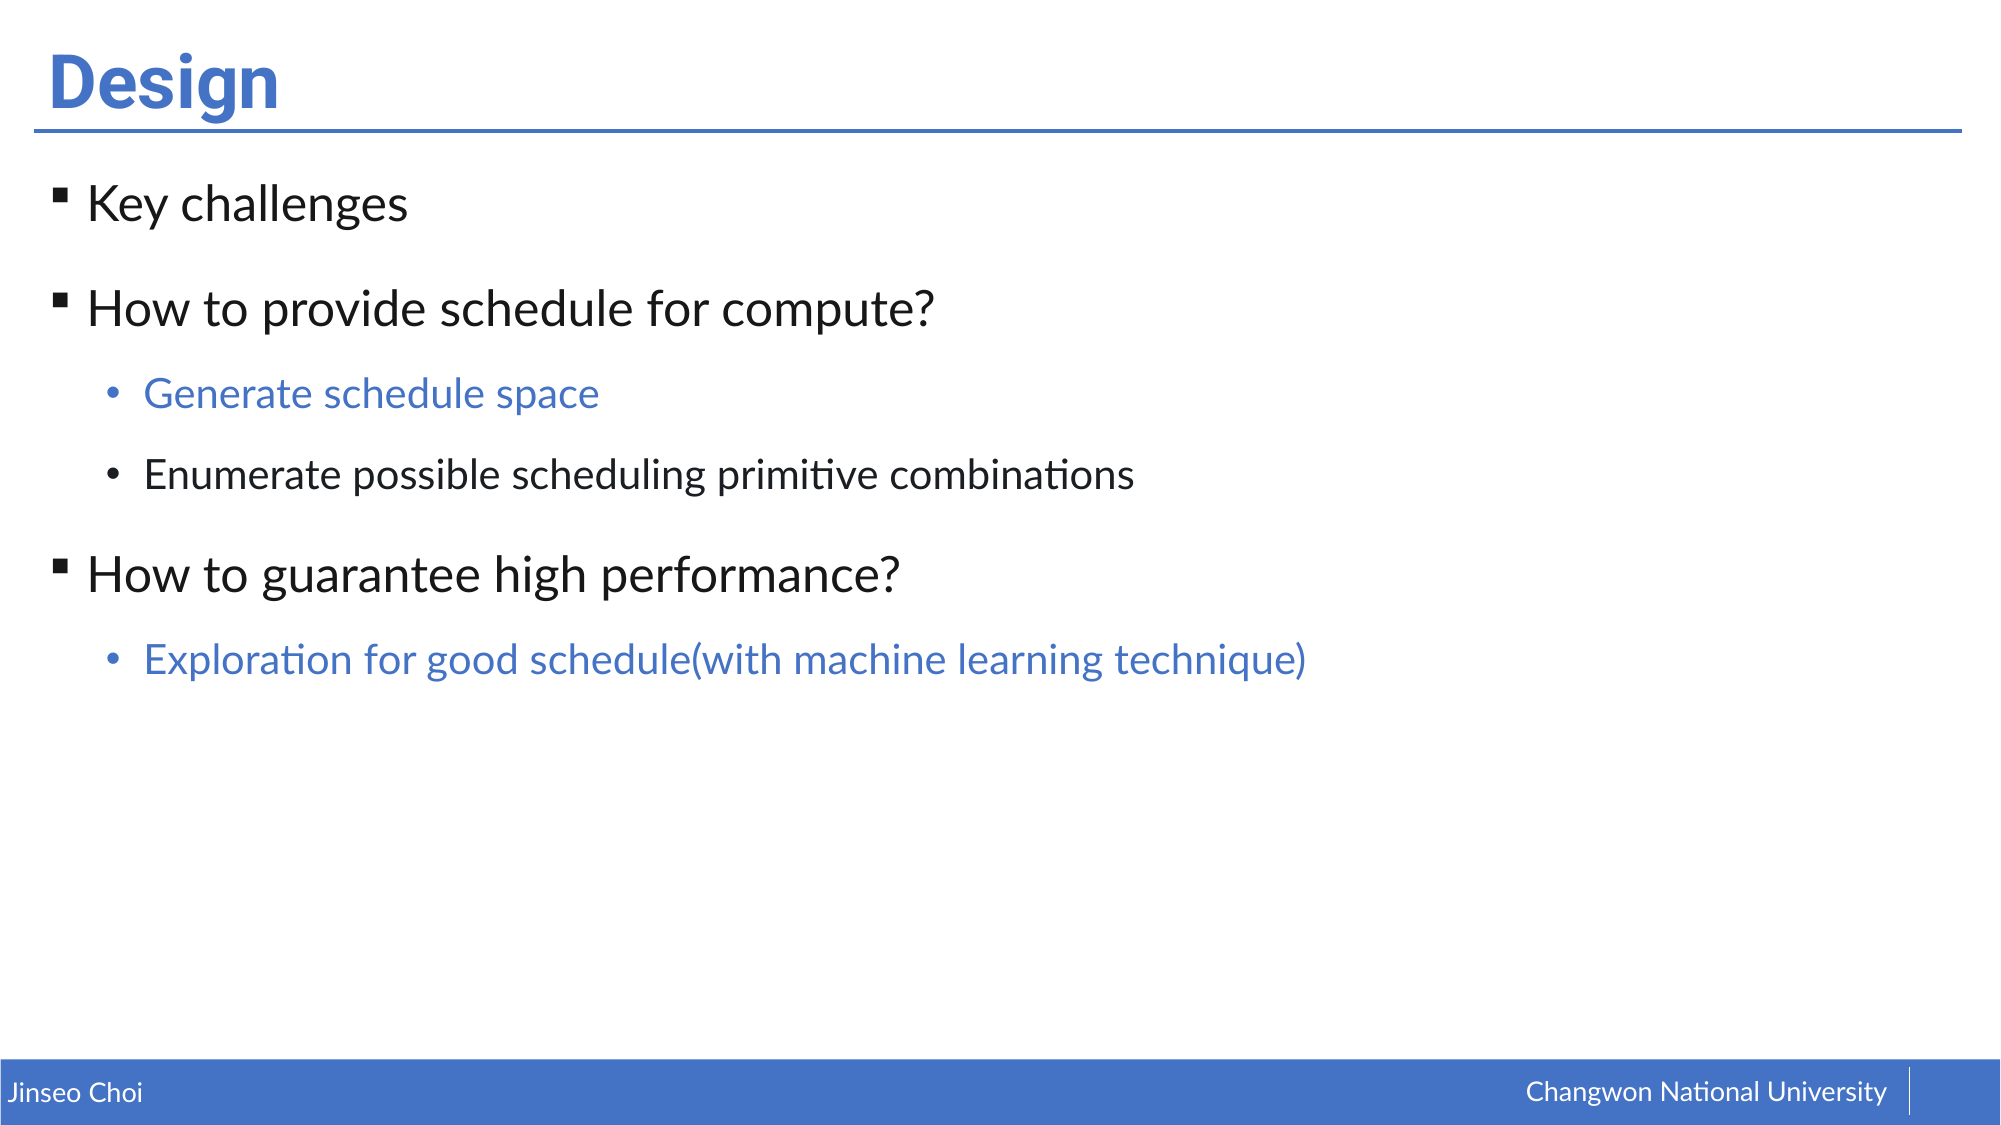

# Design
Key challenges
How to provide schedule for compute?
Generate schedule space
Enumerate possible scheduling primitive combinations
How to guarantee high performance?
Exploration for good schedule(with machine learning technique)